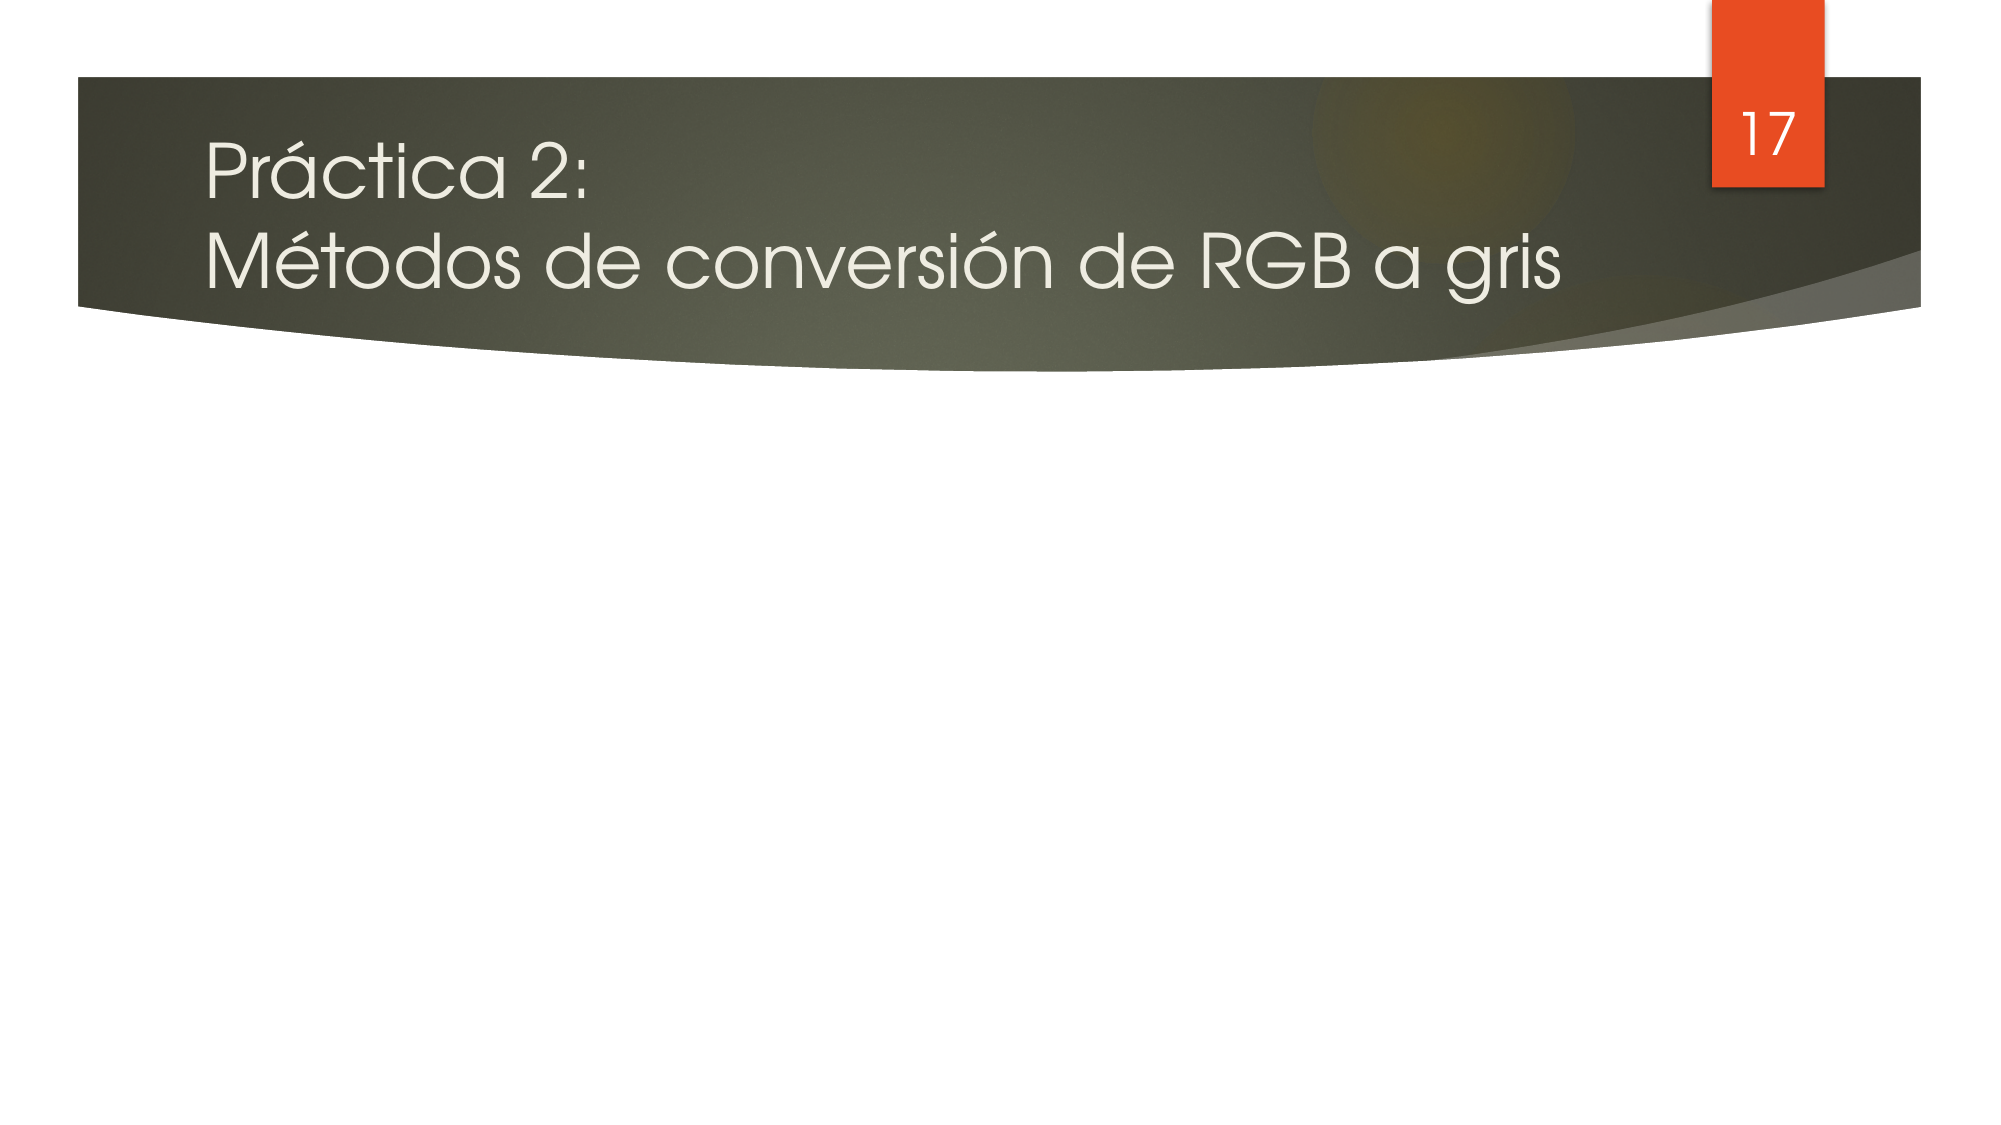

17
# Práctica 2: Métodos de conversión de RGB a gris